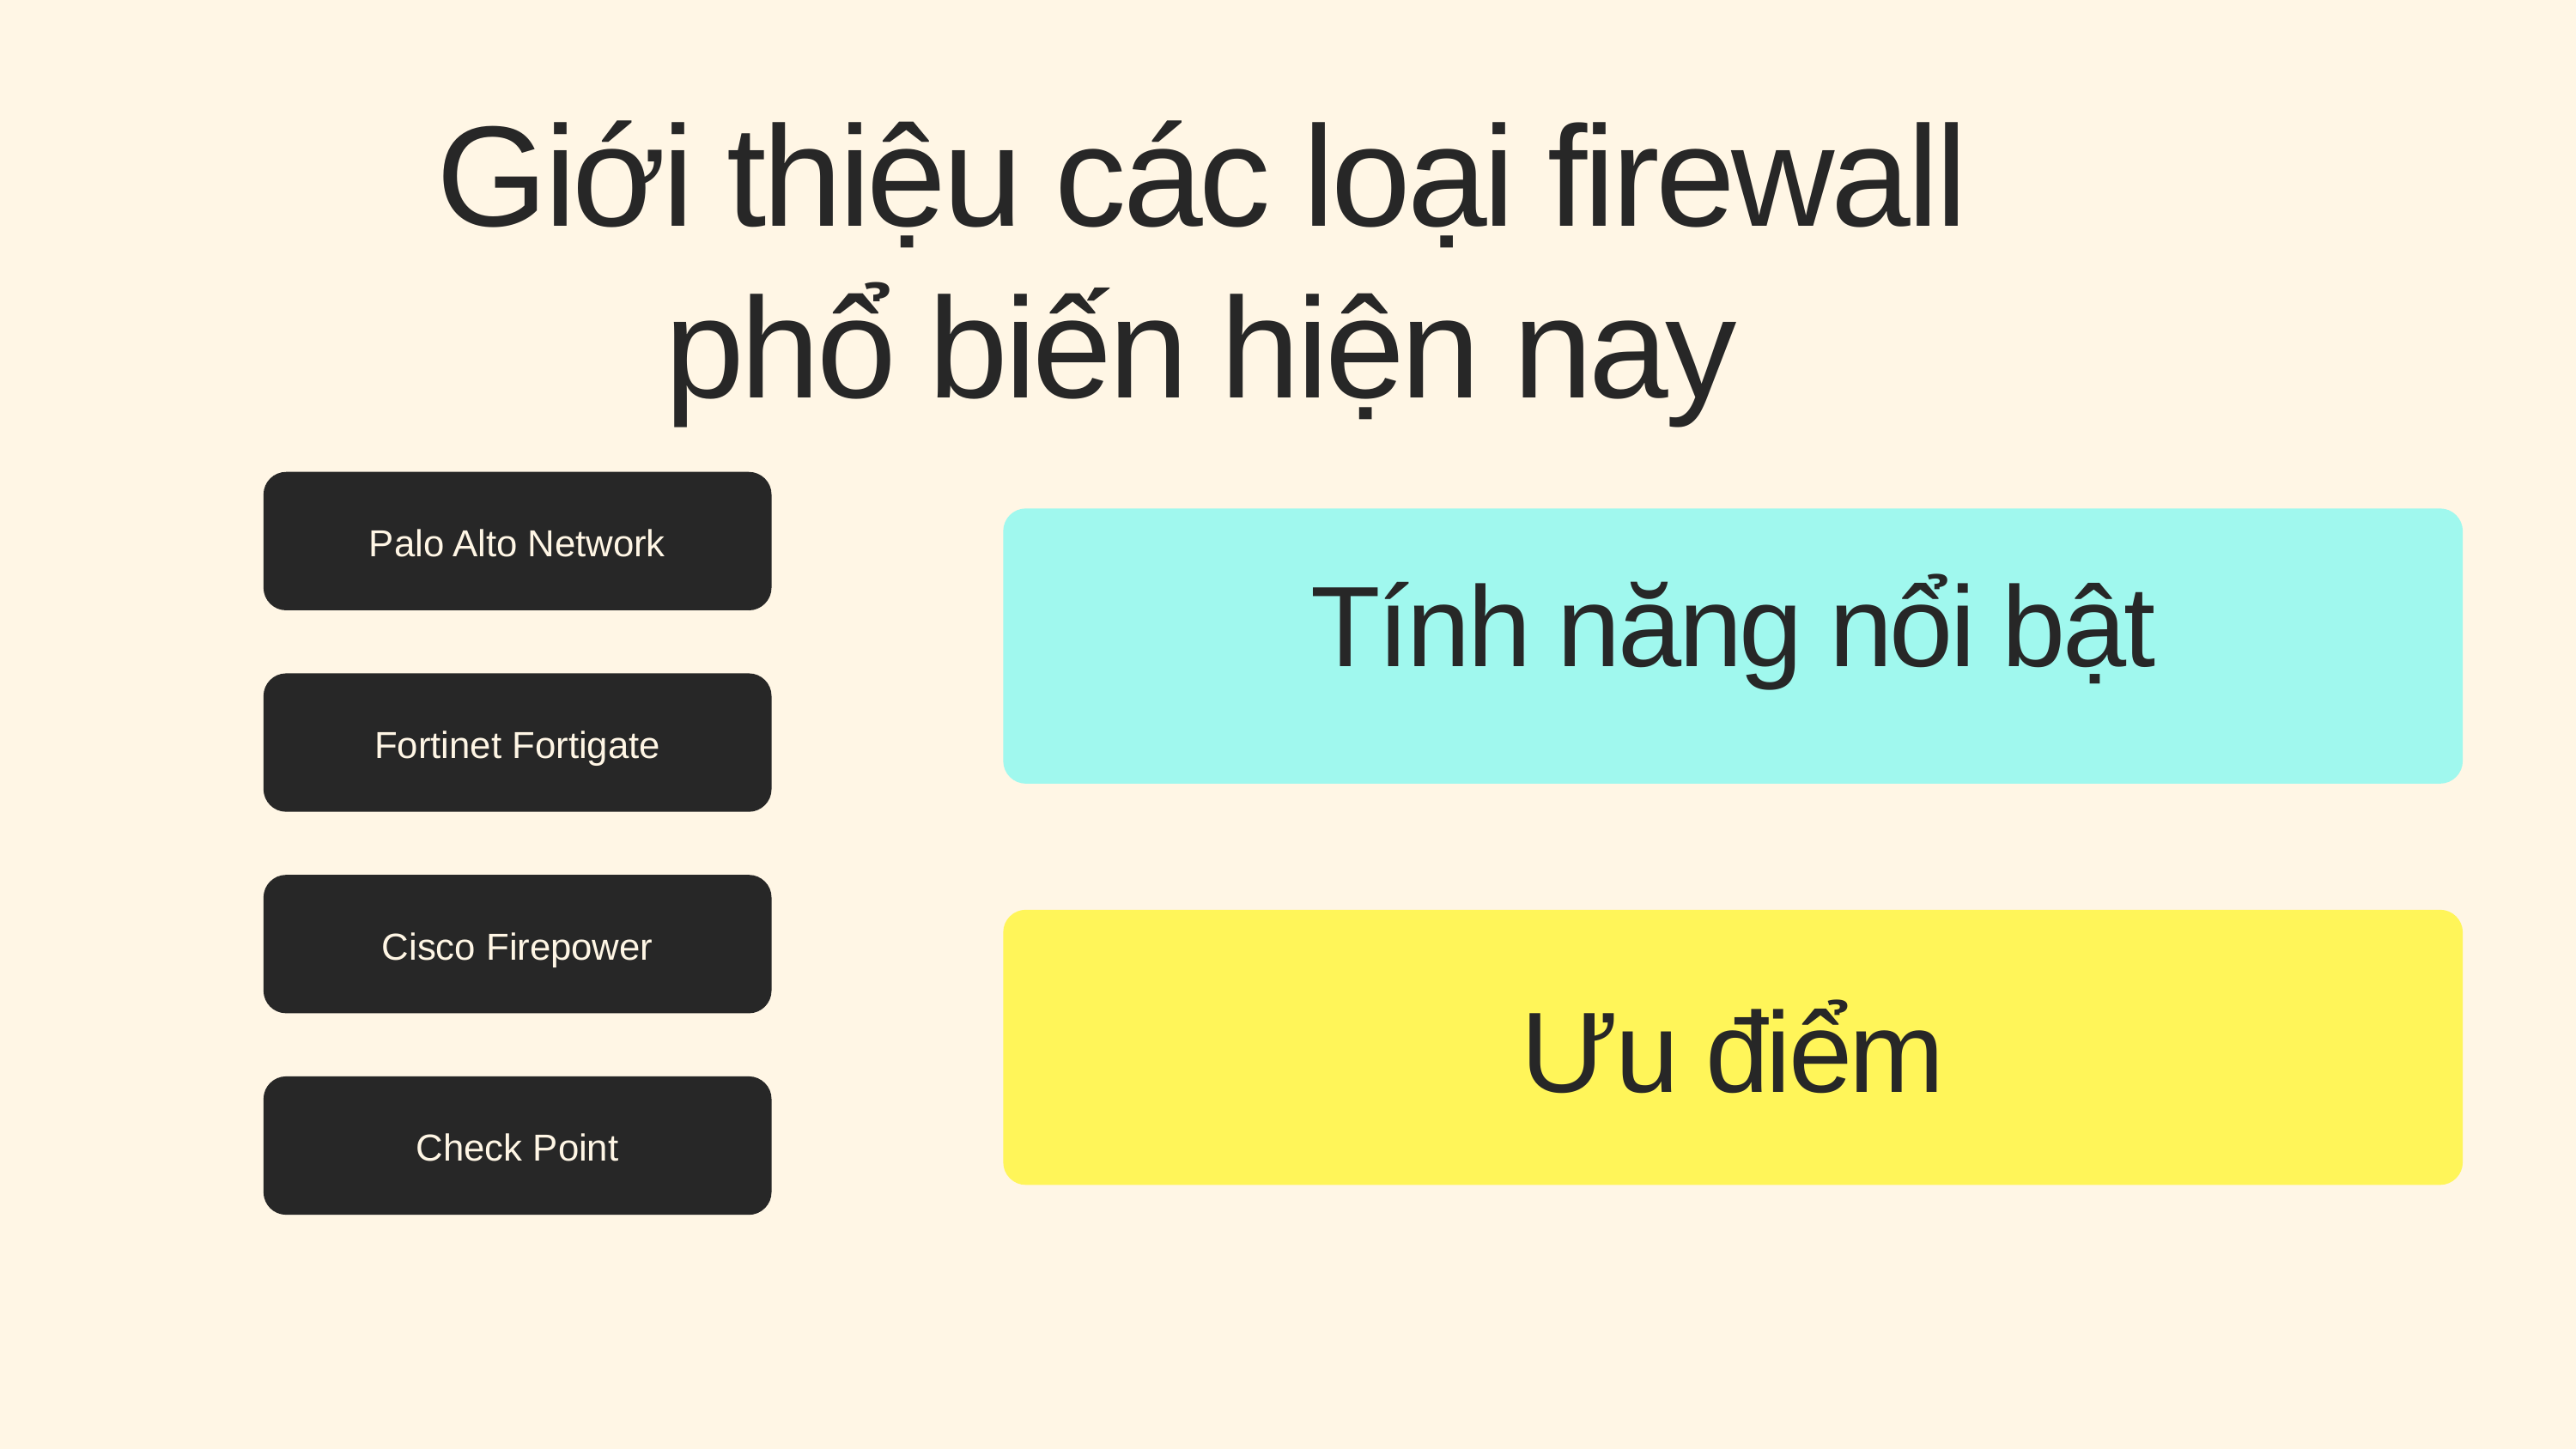

Giới thiệu các loại firewall phổ biến hiện nay

Palo Alto Network

Tính năng nổi bật

Fortinet Fortigate

Cisco Firepower

Ưu điểm

Check Point